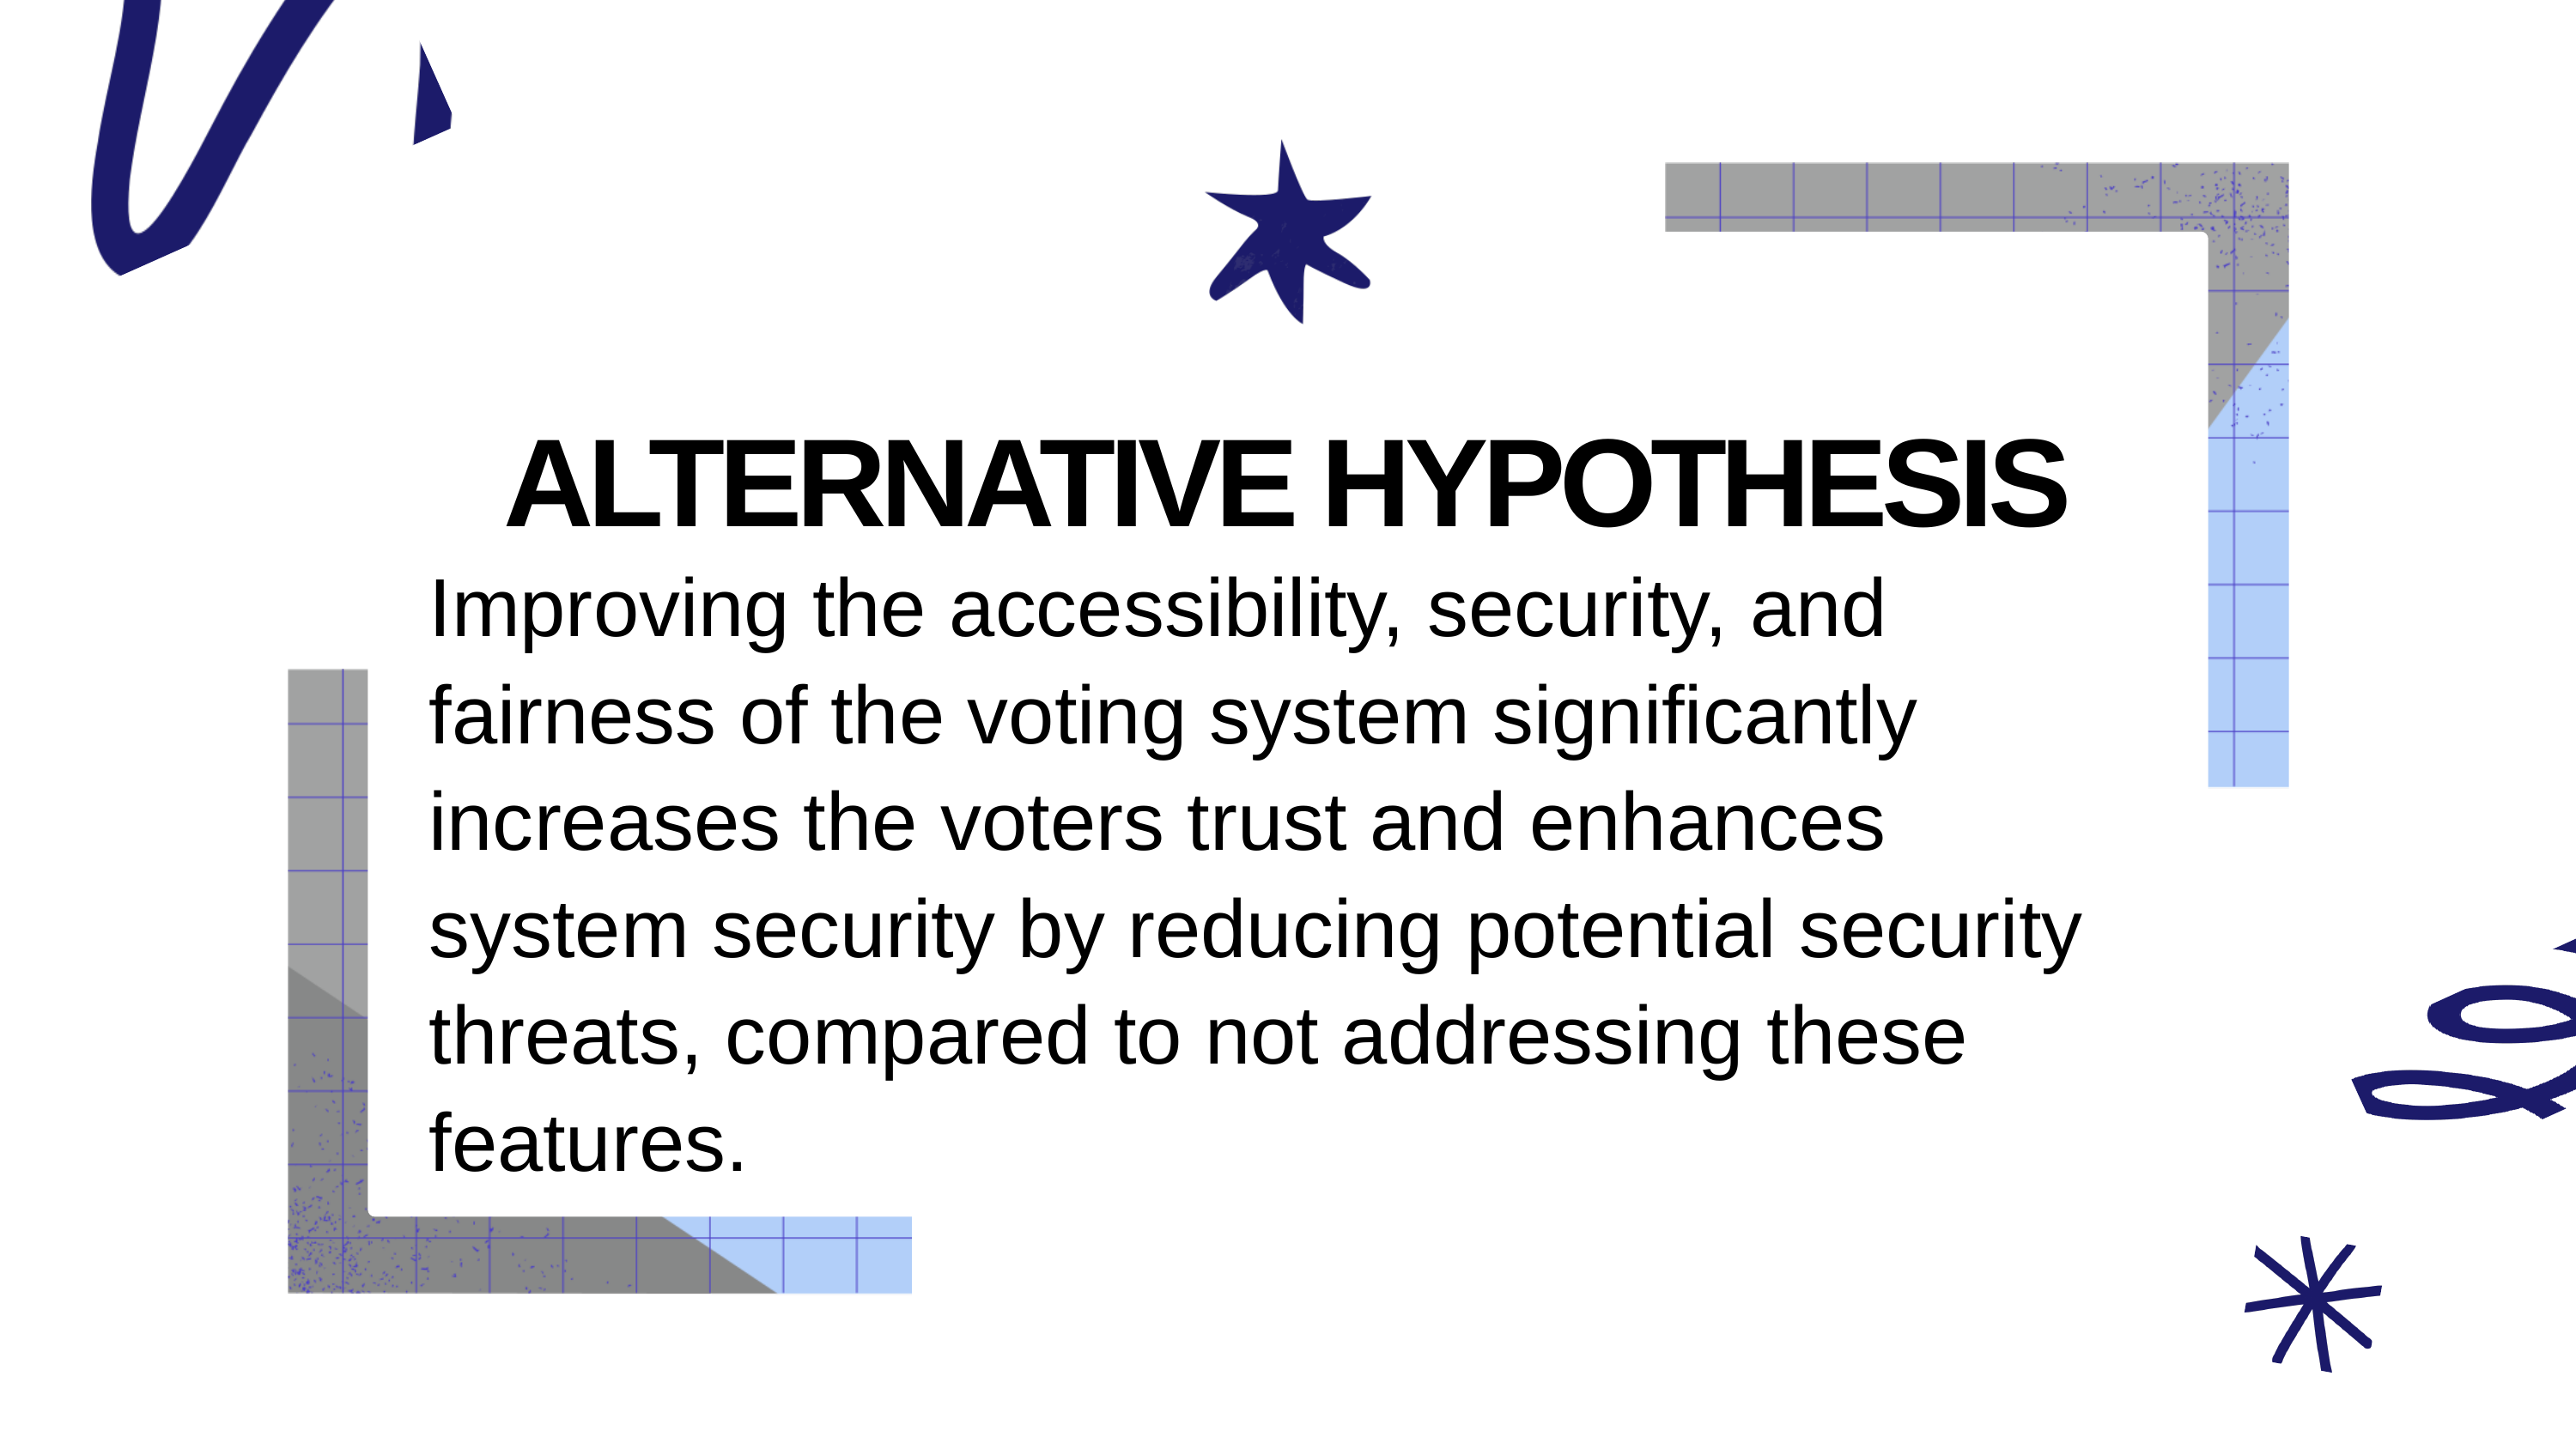

ALTERNATIVE HYPOTHESIS
Improving the accessibility, security, and fairness of the voting system significantly increases the voters trust and enhances system security by reducing potential security threats, compared to not addressing these features.